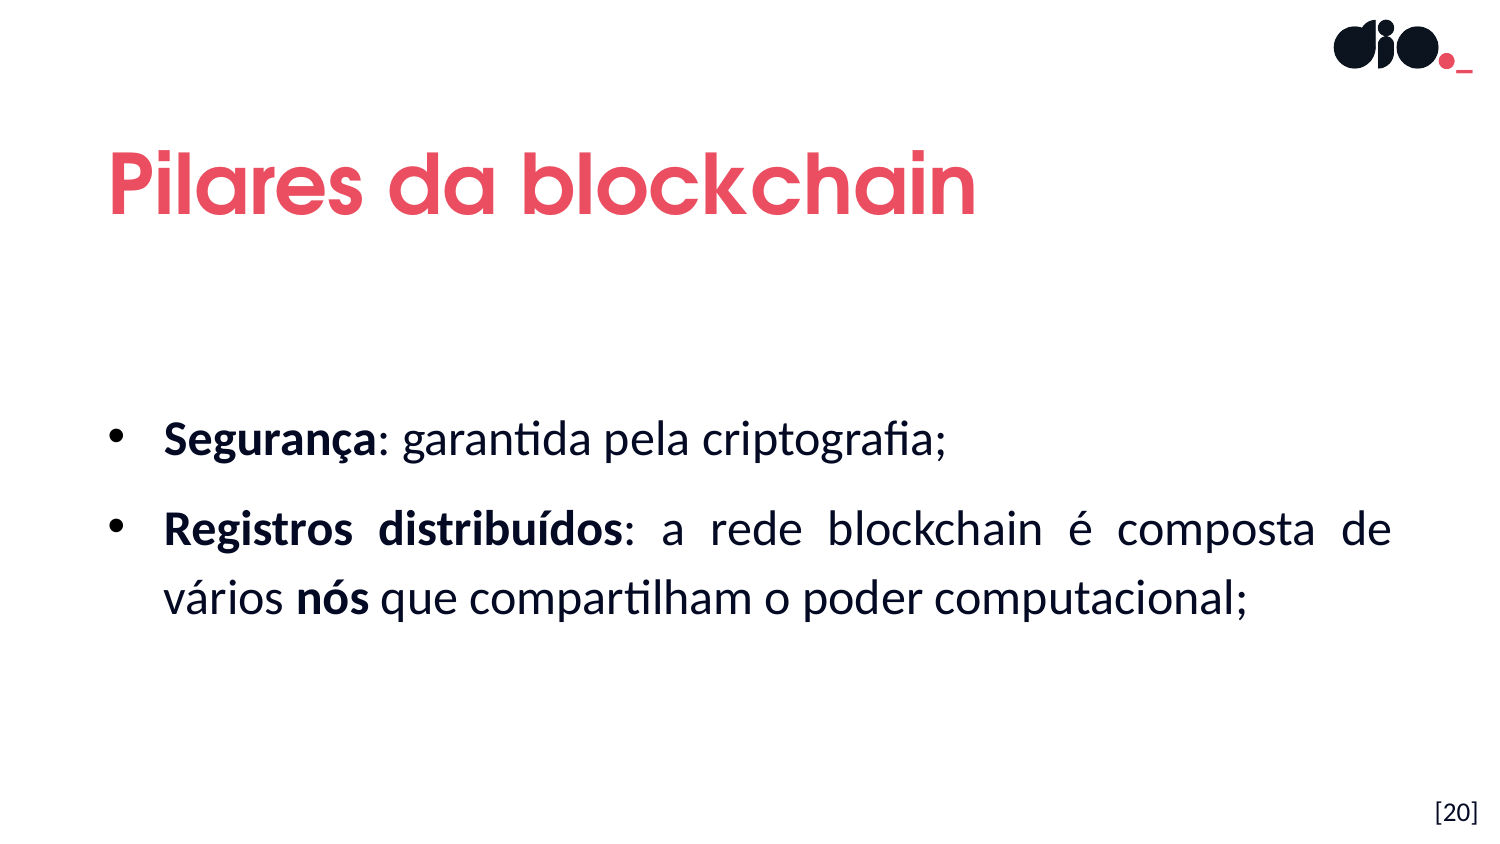

Pilares da blockchain
Segurança: garantida pela criptografia;
Registros distribuídos: a rede blockchain é composta de vários nós que compartilham o poder computacional;
[20]